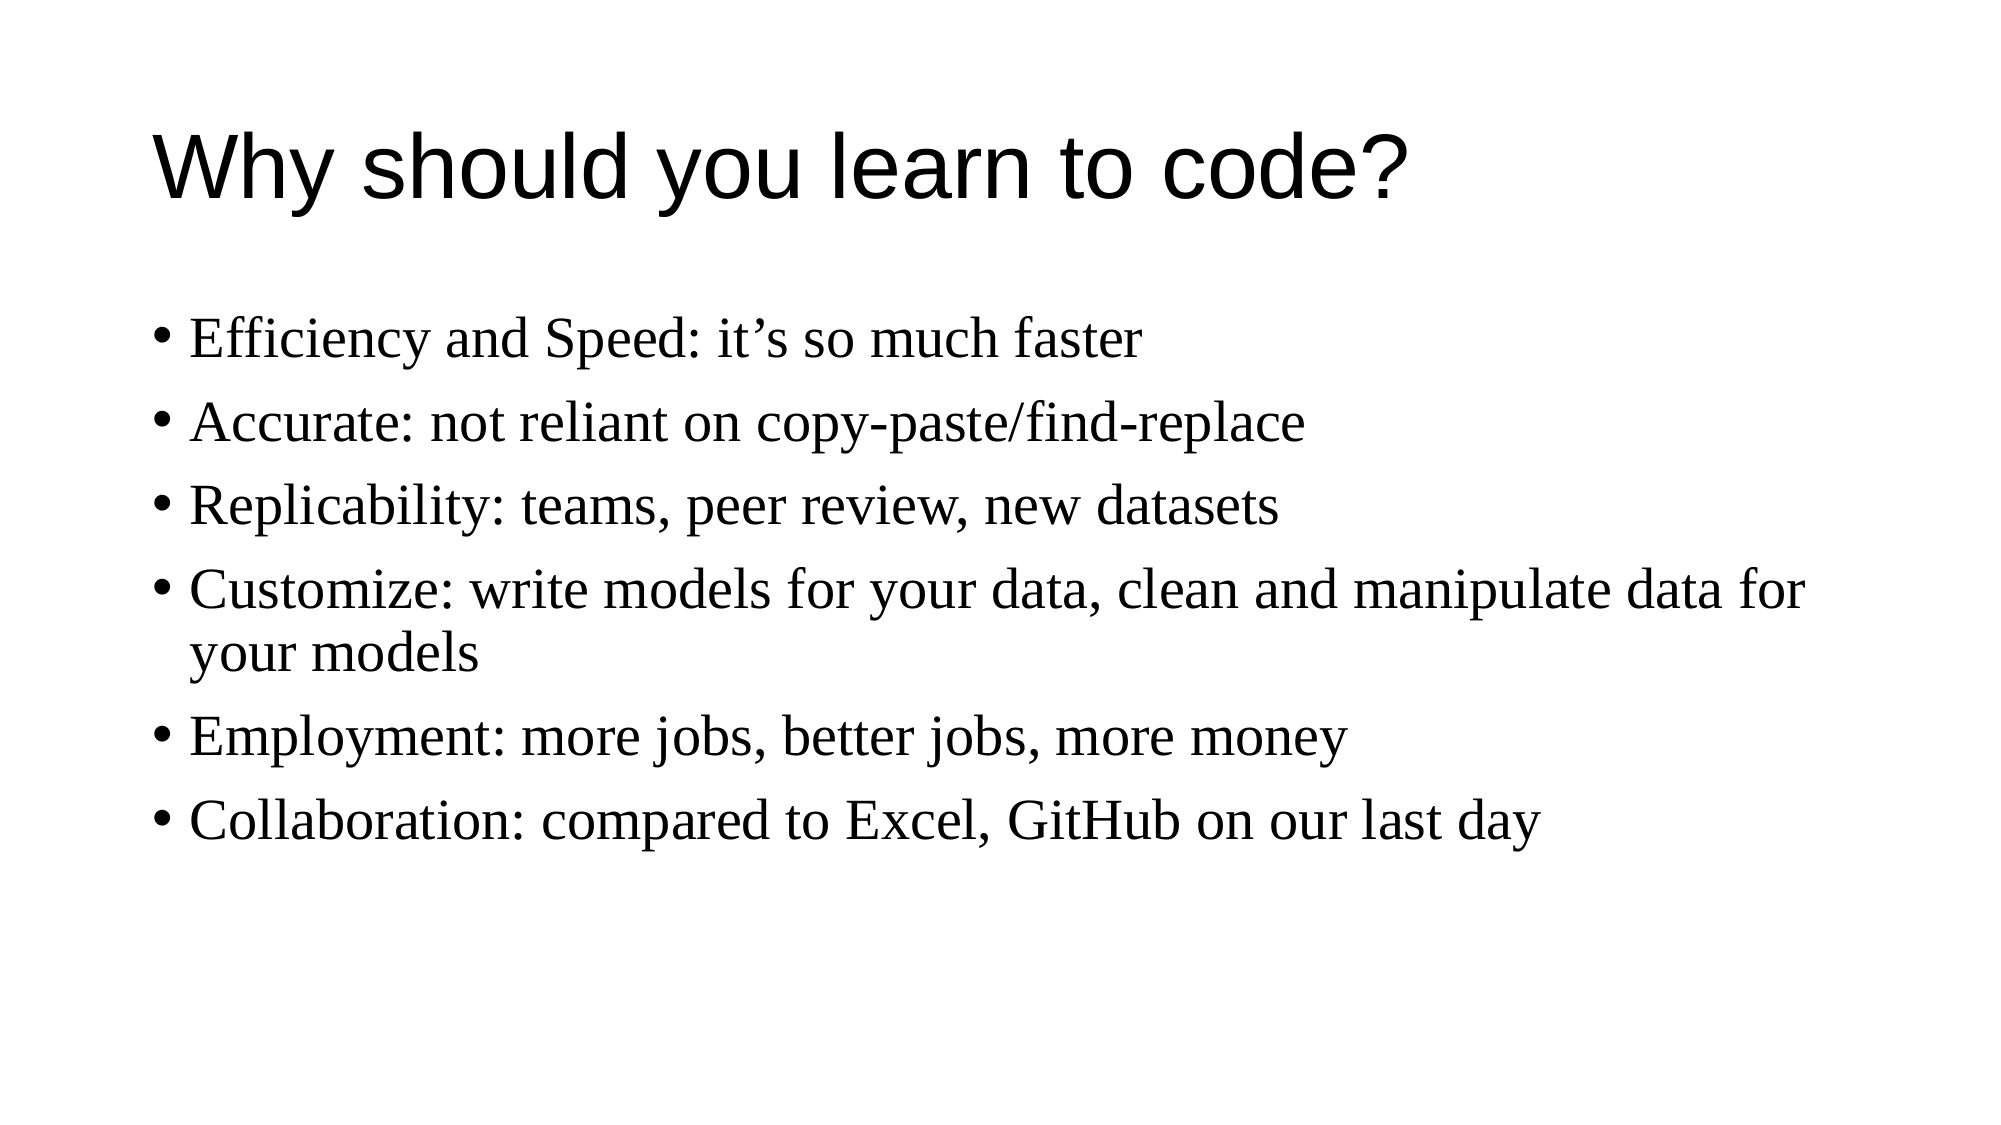

# Why should you learn to code?
Efficiency and Speed: it’s so much faster
Accurate: not reliant on copy-paste/find-replace
Replicability: teams, peer review, new datasets
Customize: write models for your data, clean and manipulate data for your models
Employment: more jobs, better jobs, more money
Collaboration: compared to Excel, GitHub on our last day